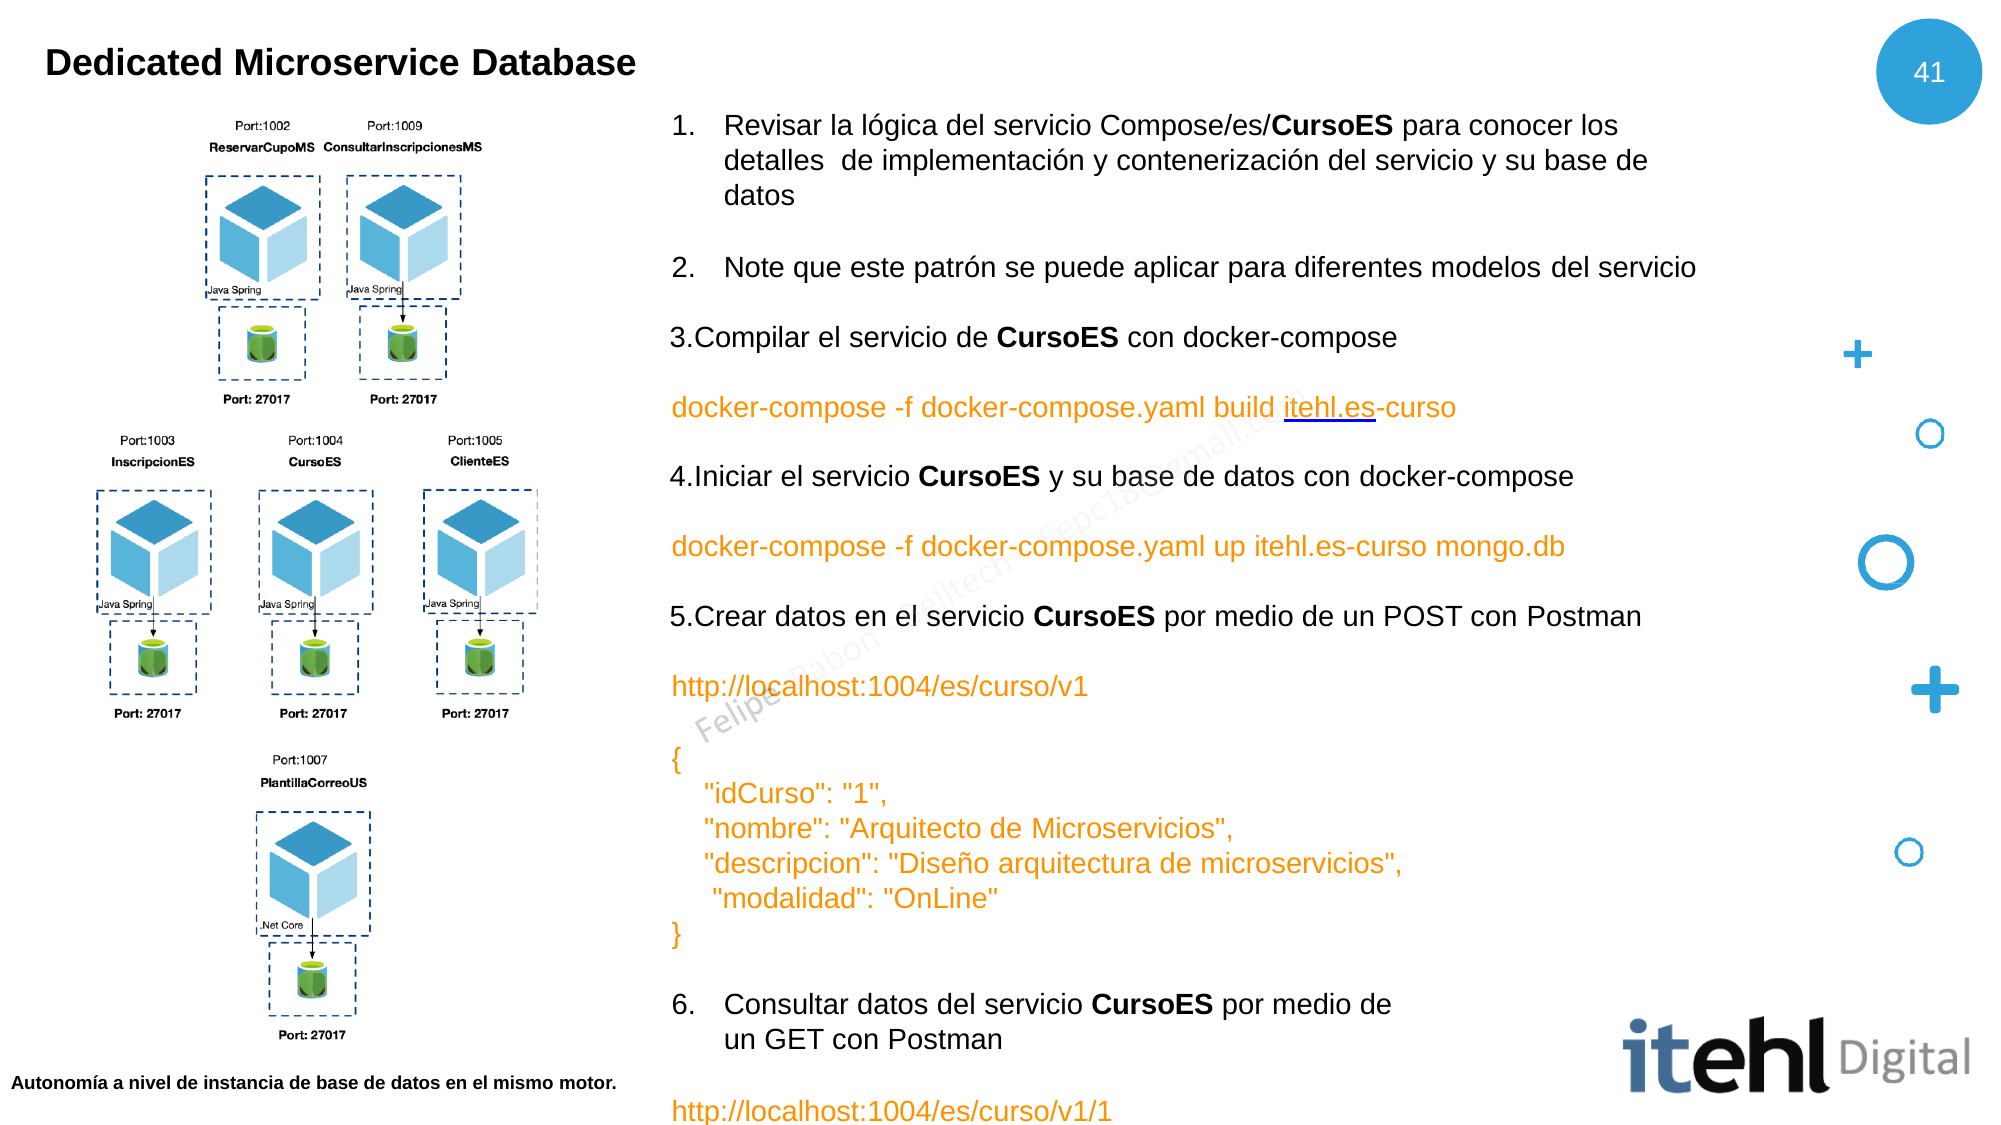

# Dedicated Microservice Database
41
Revisar la lógica del servicio Compose/es/CursoES para conocer los detalles  de implementación y contenerización del servicio y su base de datos

Note que este patrón se puede aplicar para diferentes modelos del servicio
Compilar el servicio de CursoES con docker-compose  docker-compose -f docker-compose.yaml build itehl.es-curso
Iniciar el servicio CursoES y su base de datos con docker-compose  docker-compose -f docker-compose.yaml up itehl.es-curso mongo.db
Crear datos en el servicio CursoES por medio de un POST con Postman  http://localhost:1004/es/curso/v1

{
"idCurso": "1",
"nombre": "Arquitecto de Microservicios",  "descripcion": "Diseño arquitectura de microservicios",  "modalidad": "OnLine"
}

Consultar datos del servicio CursoES por medio de un GET con Postman

http://localhost:1004/es/curso/v1/1

Autonomía a nivel de instancia de base de datos en el mismo motor.